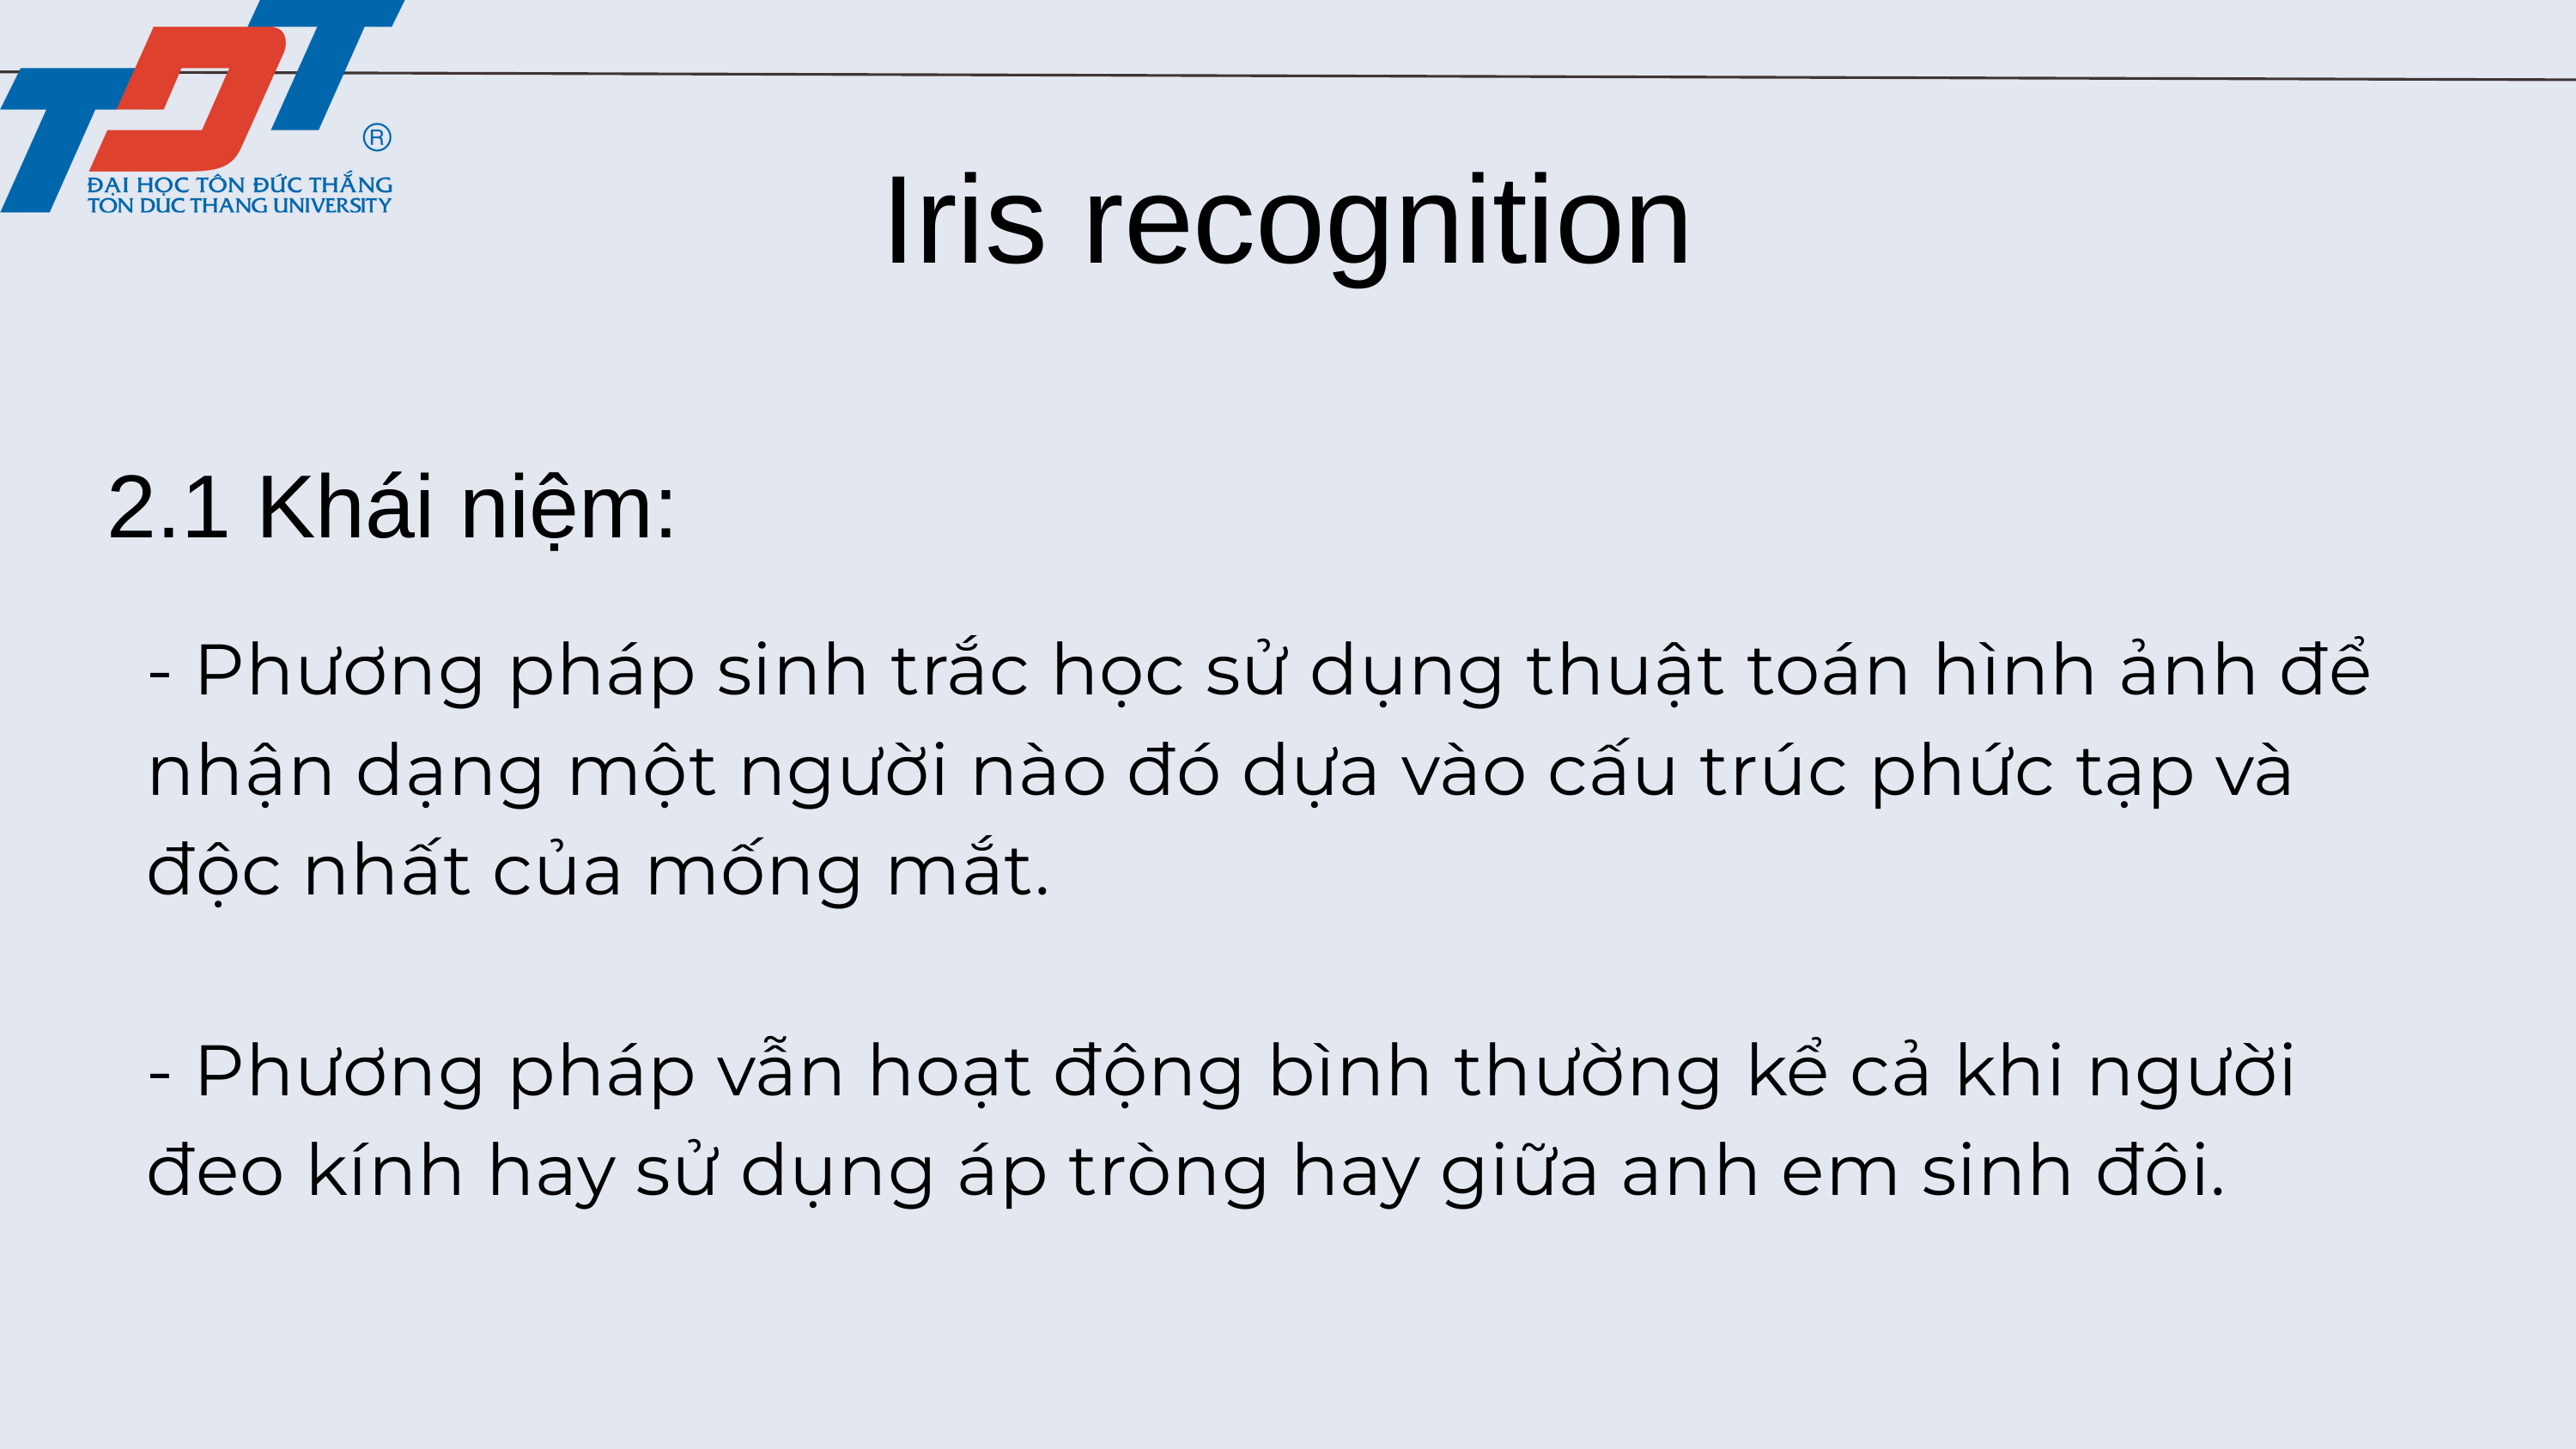

Iris recognition
2.1 Khái niệm:
- Phương pháp sinh trắc học sử dụng thuật toán hình ảnh để nhận dạng một người nào đó dựa vào cấu trúc phức tạp và độc nhất của mống mắt.

- Phương pháp vẫn hoạt động bình thường kể cả khi người đeo kính hay sử dụng áp tròng hay giữa anh em sinh đôi.